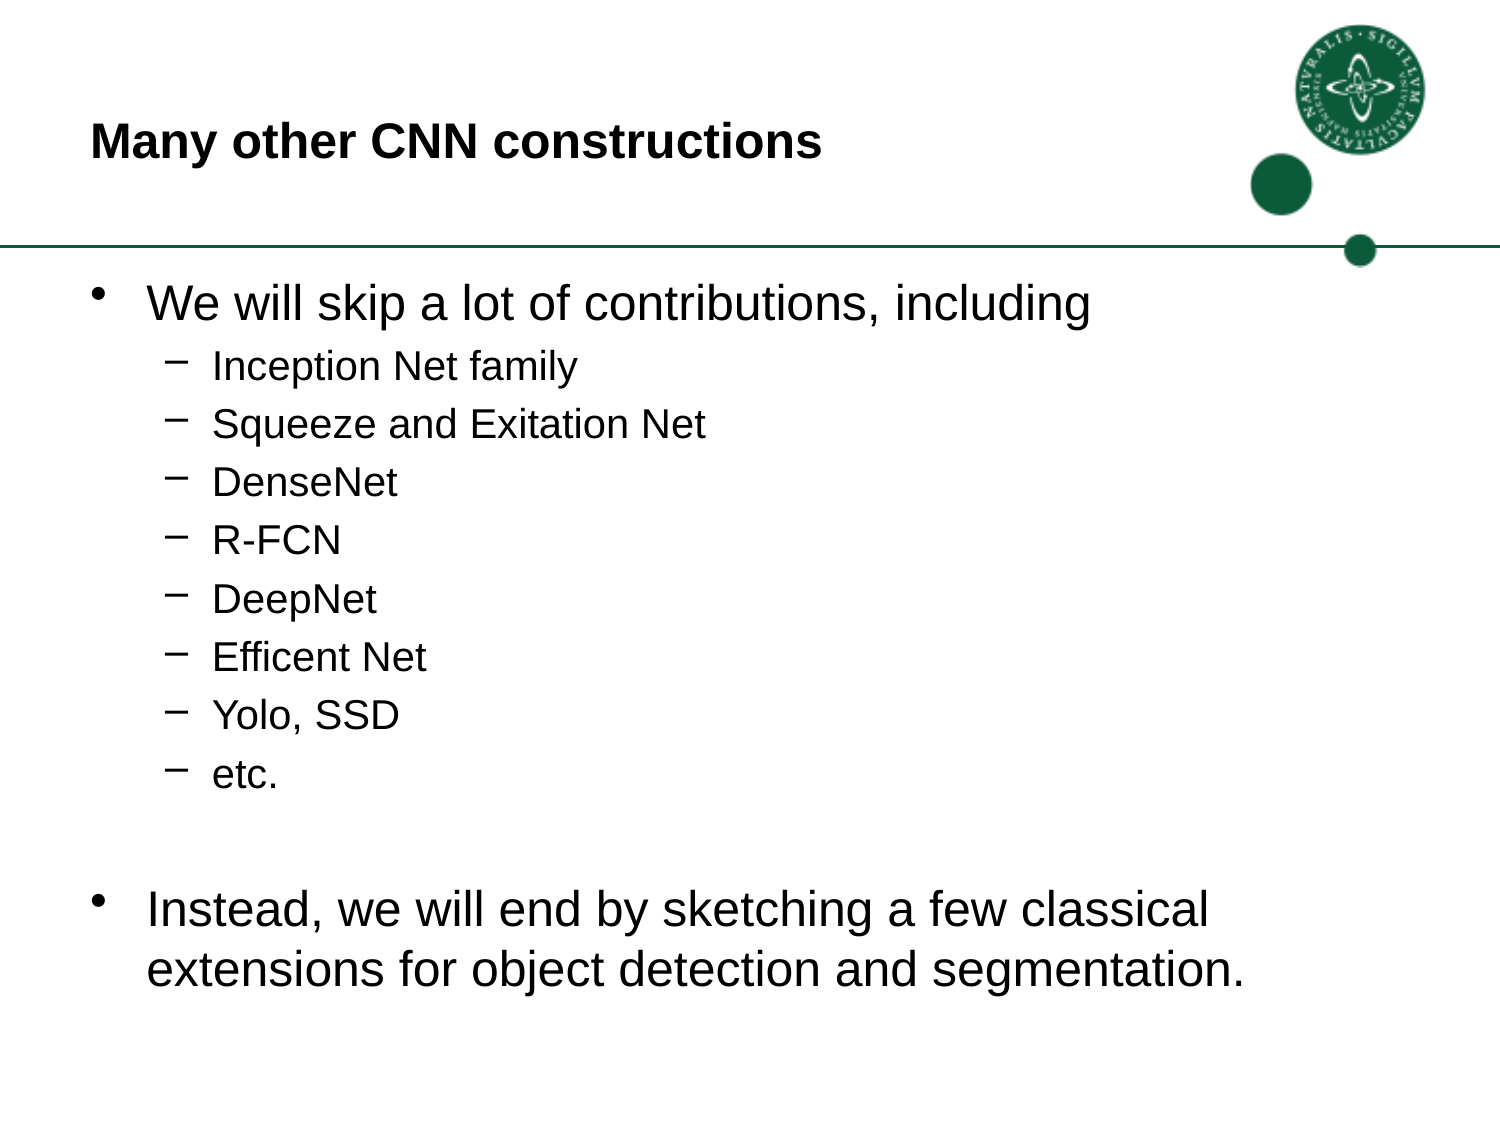

# Many other CNN constructions
We will skip a lot of contributions, including
Inception Net family
Squeeze and Exitation Net
DenseNet
R-FCN
DeepNet
Efficent Net
Yolo, SSD
etc.

Instead, we will end by sketching a few classical extensions for object detection and segmentation.